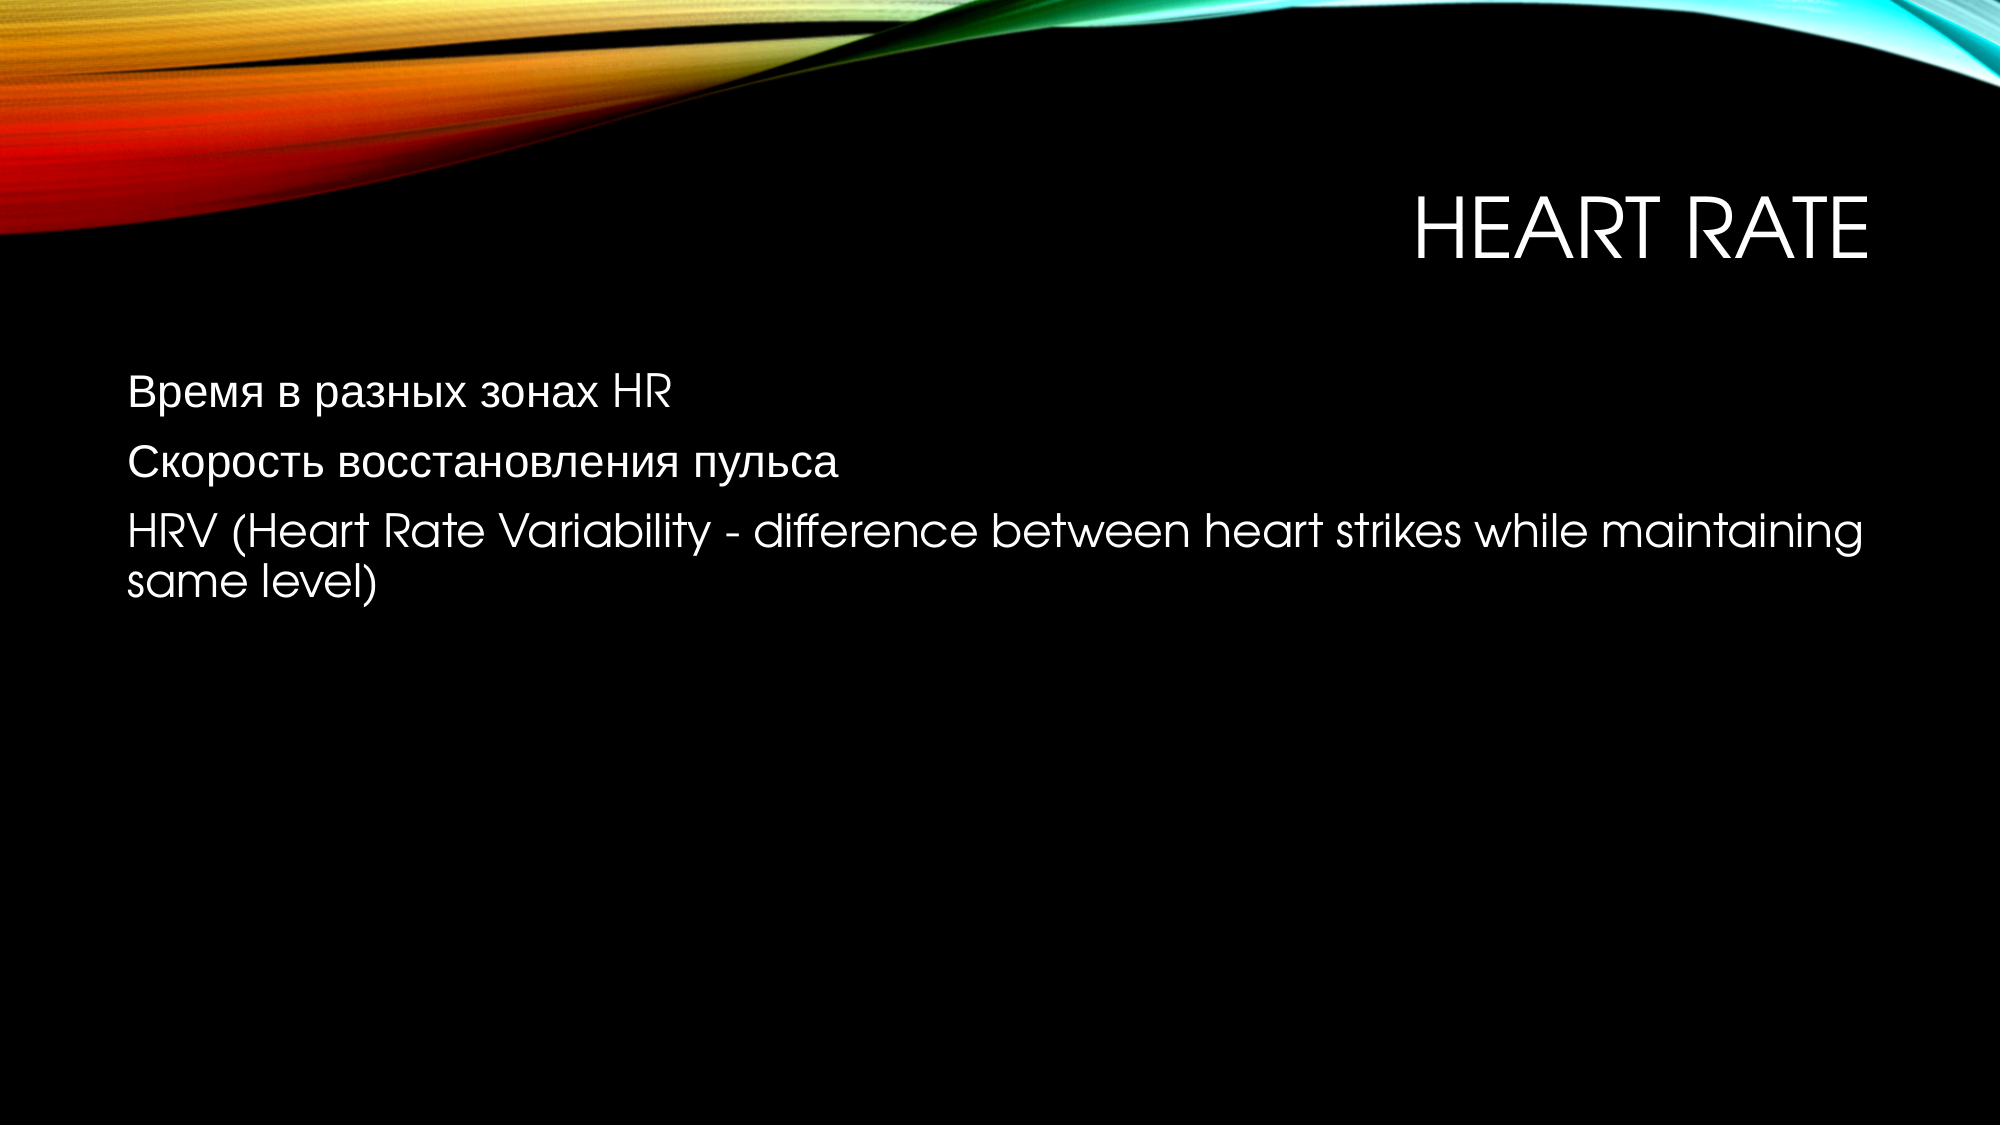

# Heart rate
Время в разных зонах HR
Скорость восстановления пульса
HRV (Heart Rate Variability - difference between heart strikes while maintaining same level)